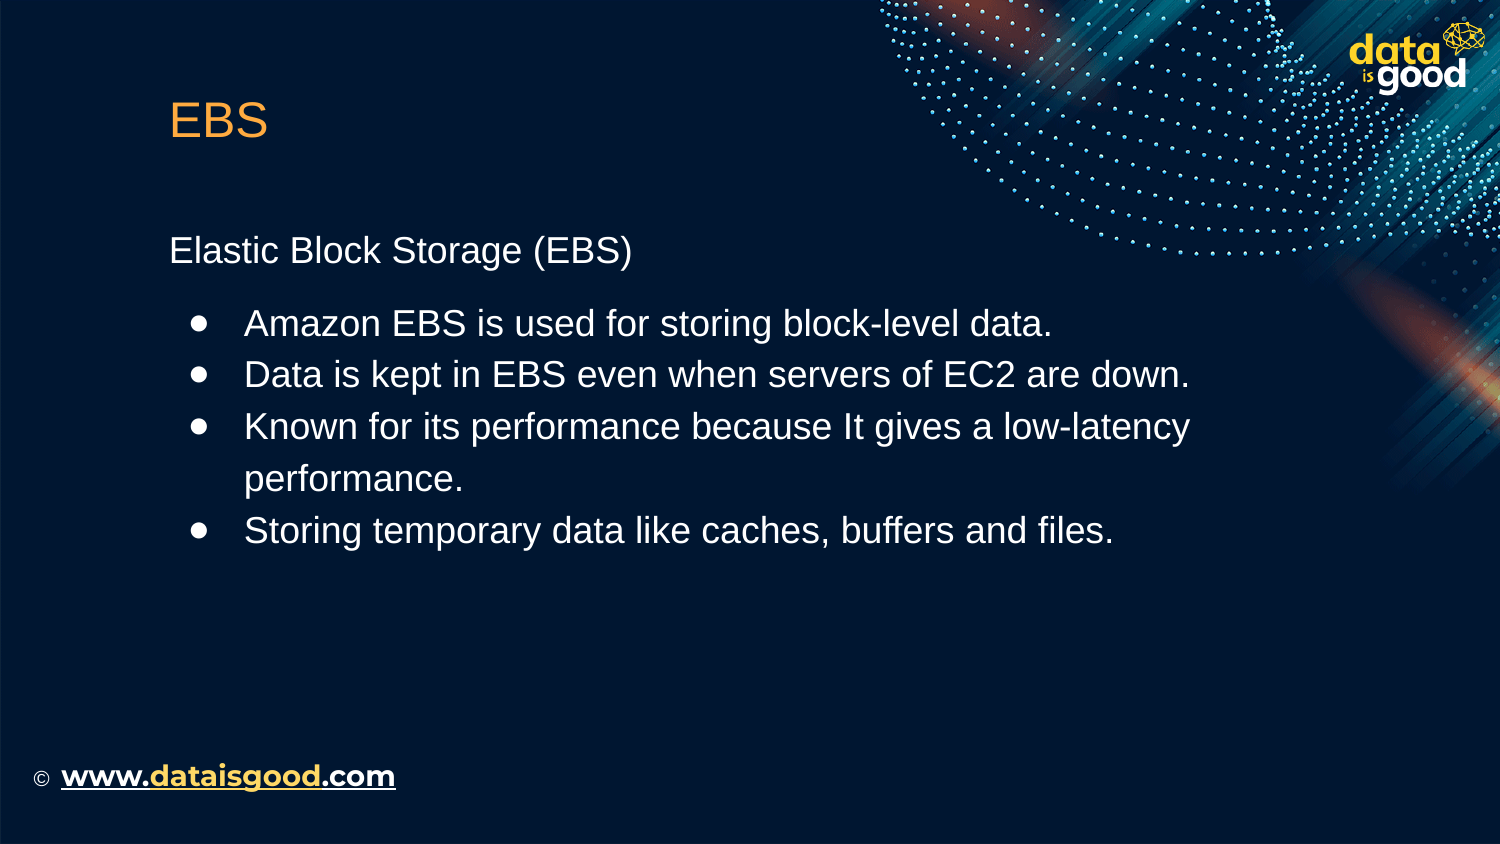

# EBS
Elastic Block Storage (EBS)
Amazon EBS is used for storing block-level data.
Data is kept in EBS even when servers of EC2 are down.
Known for its performance because It gives a low-latency performance.
Storing temporary data like caches, buffers and files.